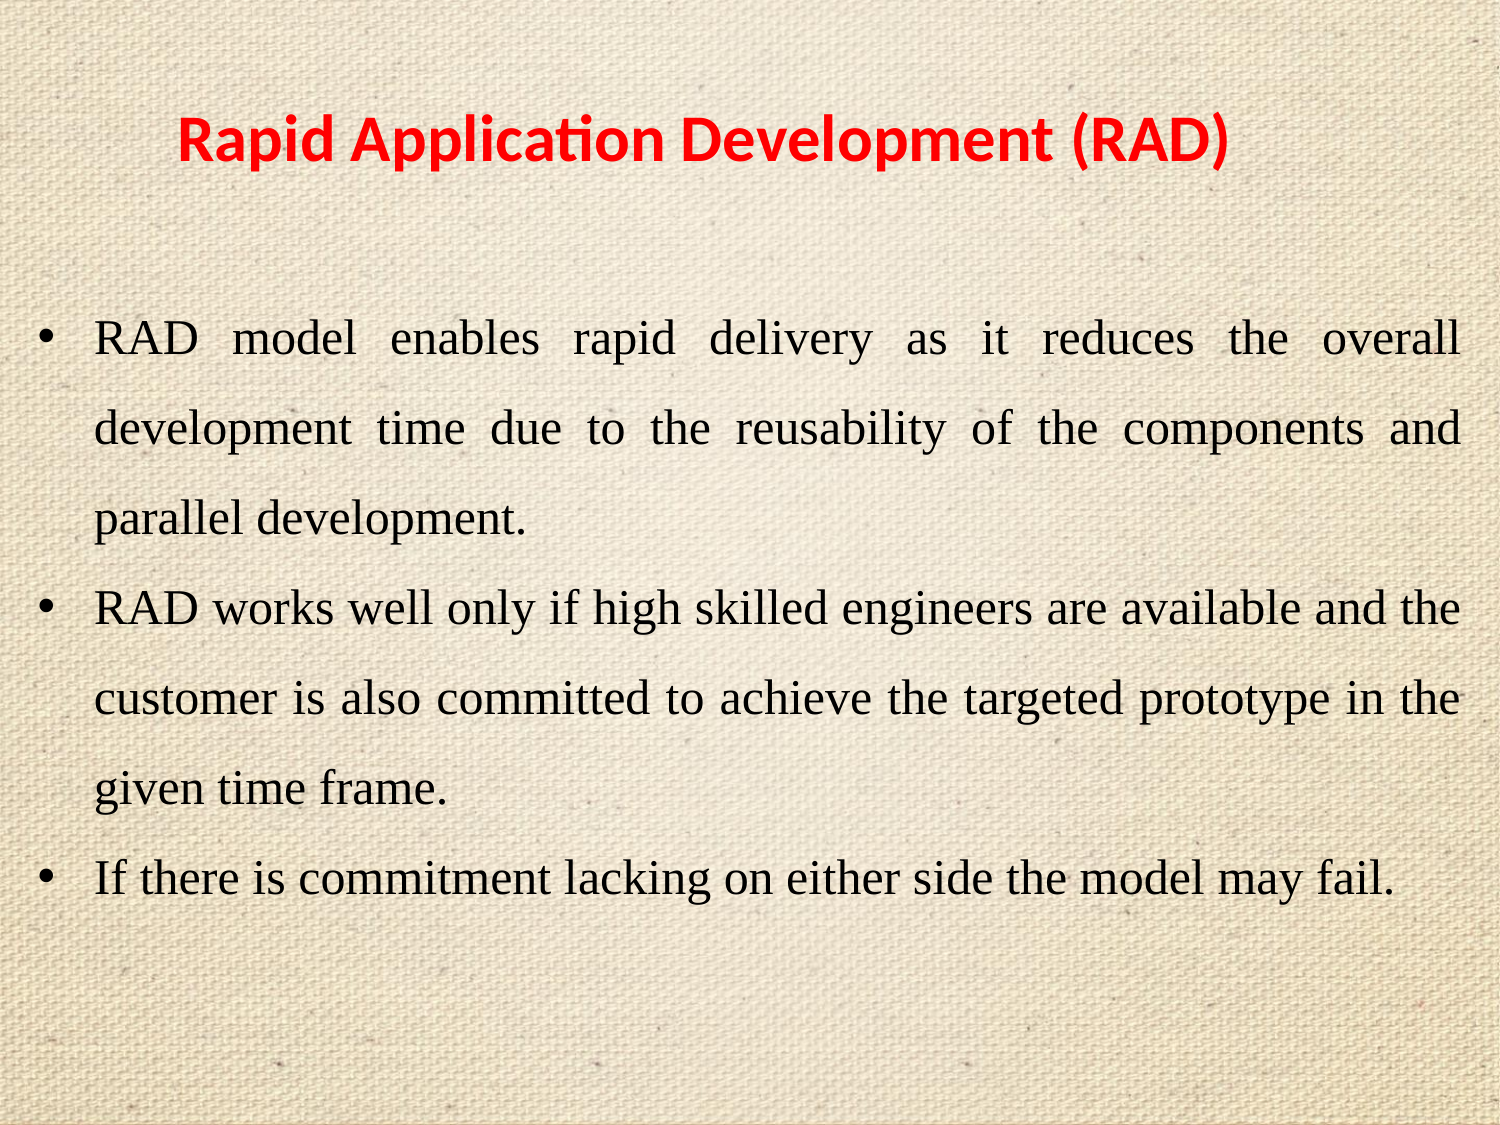

Rapid Application Development (RAD)

RAD model enables rapid delivery as it reduces the overall development time due to the reusability of the components and parallel development.
RAD works well only if high skilled engineers are available and the customer is also committed to achieve the targeted prototype in the given time frame.
If there is commitment lacking on either side the model may fail.